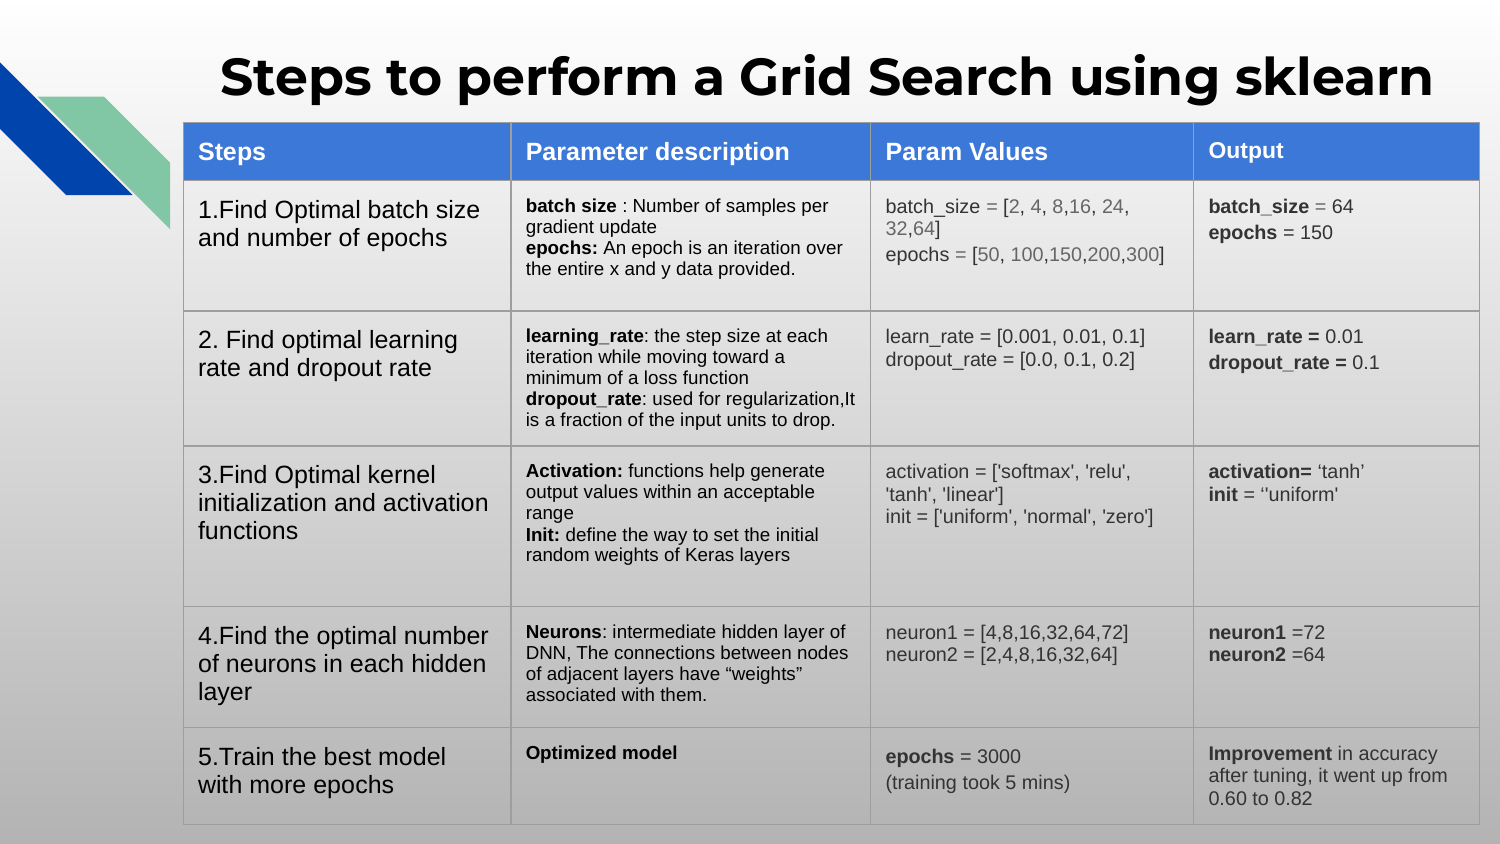

# Steps to perform a Grid Search using sklearn
| Steps | Parameter description | Param Values | Output |
| --- | --- | --- | --- |
| 1.Find Optimal batch size and number of epochs | batch size : Number of samples per gradient update epochs: An epoch is an iteration over the entire x and y data provided. | batch\_size = [2, 4, 8,16, 24, 32,64] epochs = [50, 100,150,200,300] | batch\_size = 64 epochs = 150 |
| 2. Find optimal learning rate and dropout rate | learning\_rate: the step size at each iteration while moving toward a minimum of a loss function dropout\_rate: used for regularization,It is a fraction of the input units to drop. | learn\_rate = [0.001, 0.01, 0.1] dropout\_rate = [0.0, 0.1, 0.2] | learn\_rate = 0.01 dropout\_rate = 0.1 |
| 3.Find Optimal kernel initialization and activation functions | Activation: functions help generate output values within an acceptable range Init: define the way to set the initial random weights of Keras layers | activation = ['softmax', 'relu', 'tanh', 'linear'] init = ['uniform', 'normal', 'zero'] | activation= ‘tanh’ init = ‘'uniform' |
| 4.Find the optimal number of neurons in each hidden layer | Neurons: intermediate hidden layer of DNN, The connections between nodes of adjacent layers have “weights” associated with them. | neuron1 = [4,8,16,32,64,72] neuron2 = [2,4,8,16,32,64] | neuron1 =72 neuron2 =64 |
| 5.Train the best model with more epochs | Optimized model | epochs = 3000 (training took 5 mins) | Improvement in accuracy after tuning, it went up from 0.60 to 0.82 |